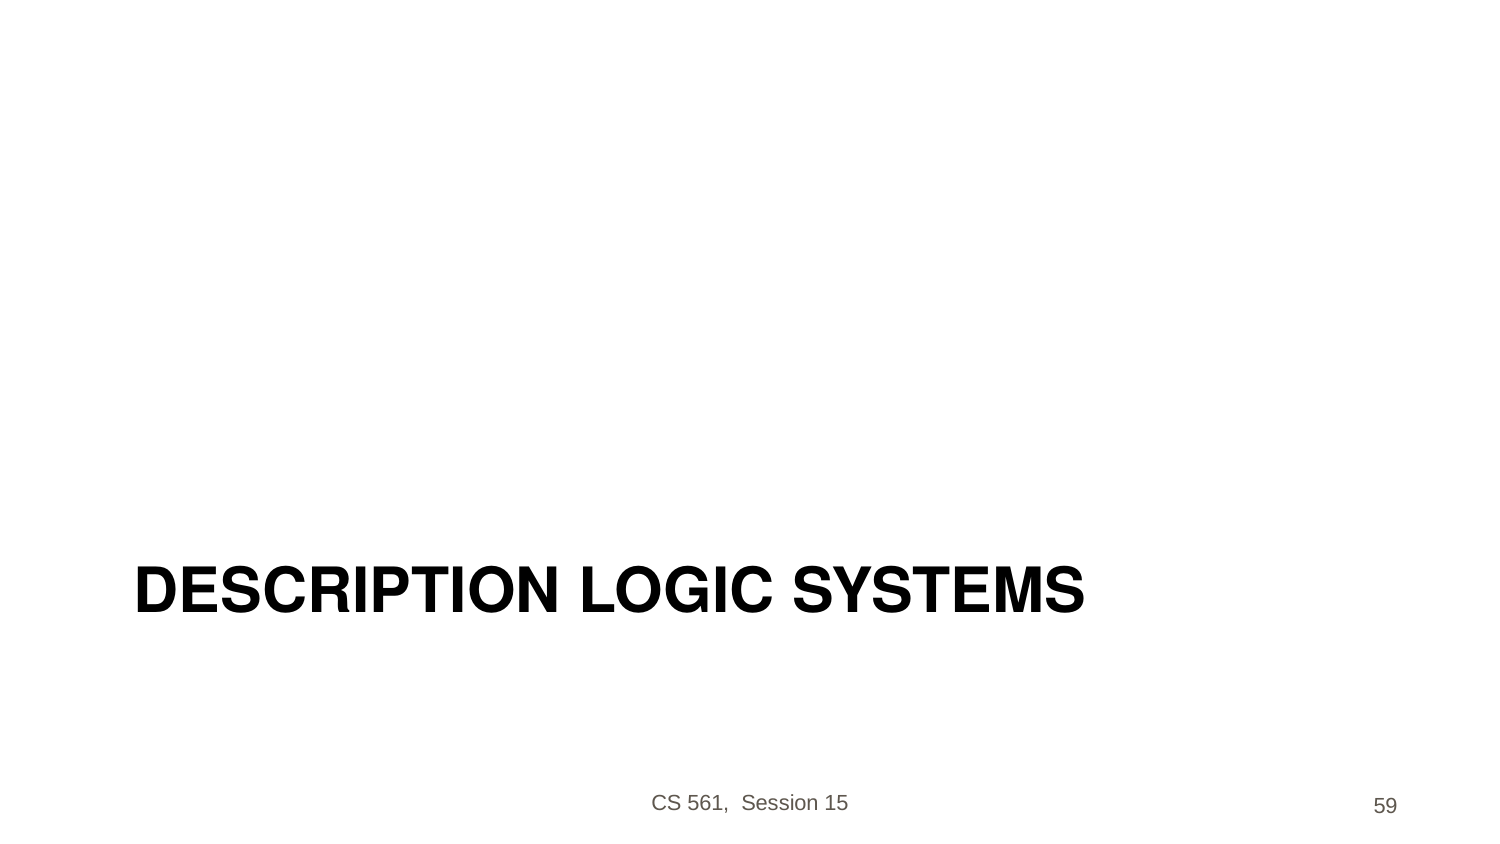

# DESCRIPTION LOGIC SYSTEMS
CS 561,  Session 15
59